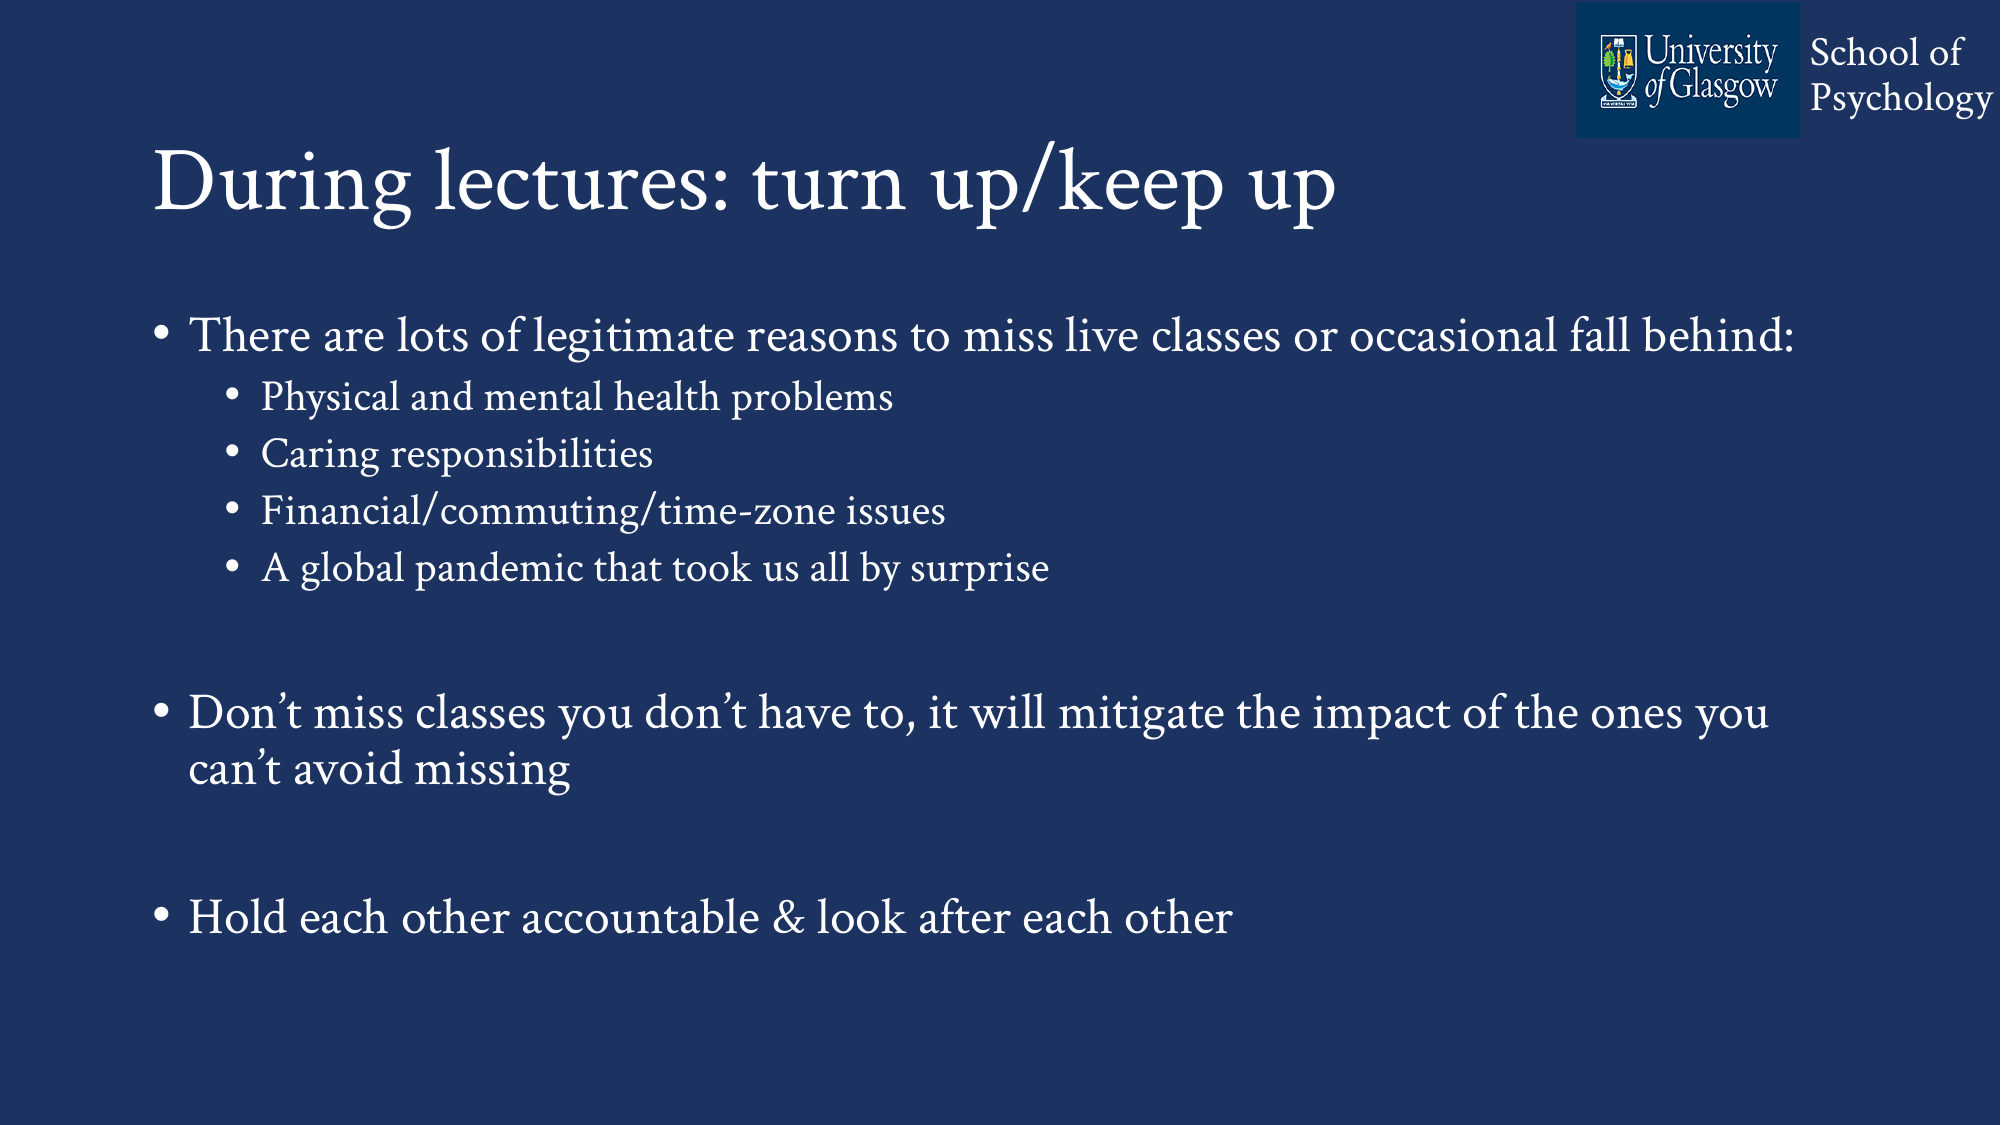

# During lectures: turn up/keep up
There are lots of legitimate reasons to miss live classes or occasional fall behind:
Physical and mental health problems
Caring responsibilities
Financial/commuting/time-zone issues
A global pandemic that took us all by surprise

Don’t miss classes you don’t have to, it will mitigate the impact of the ones you can’t avoid missing

Hold each other accountable & look after each other